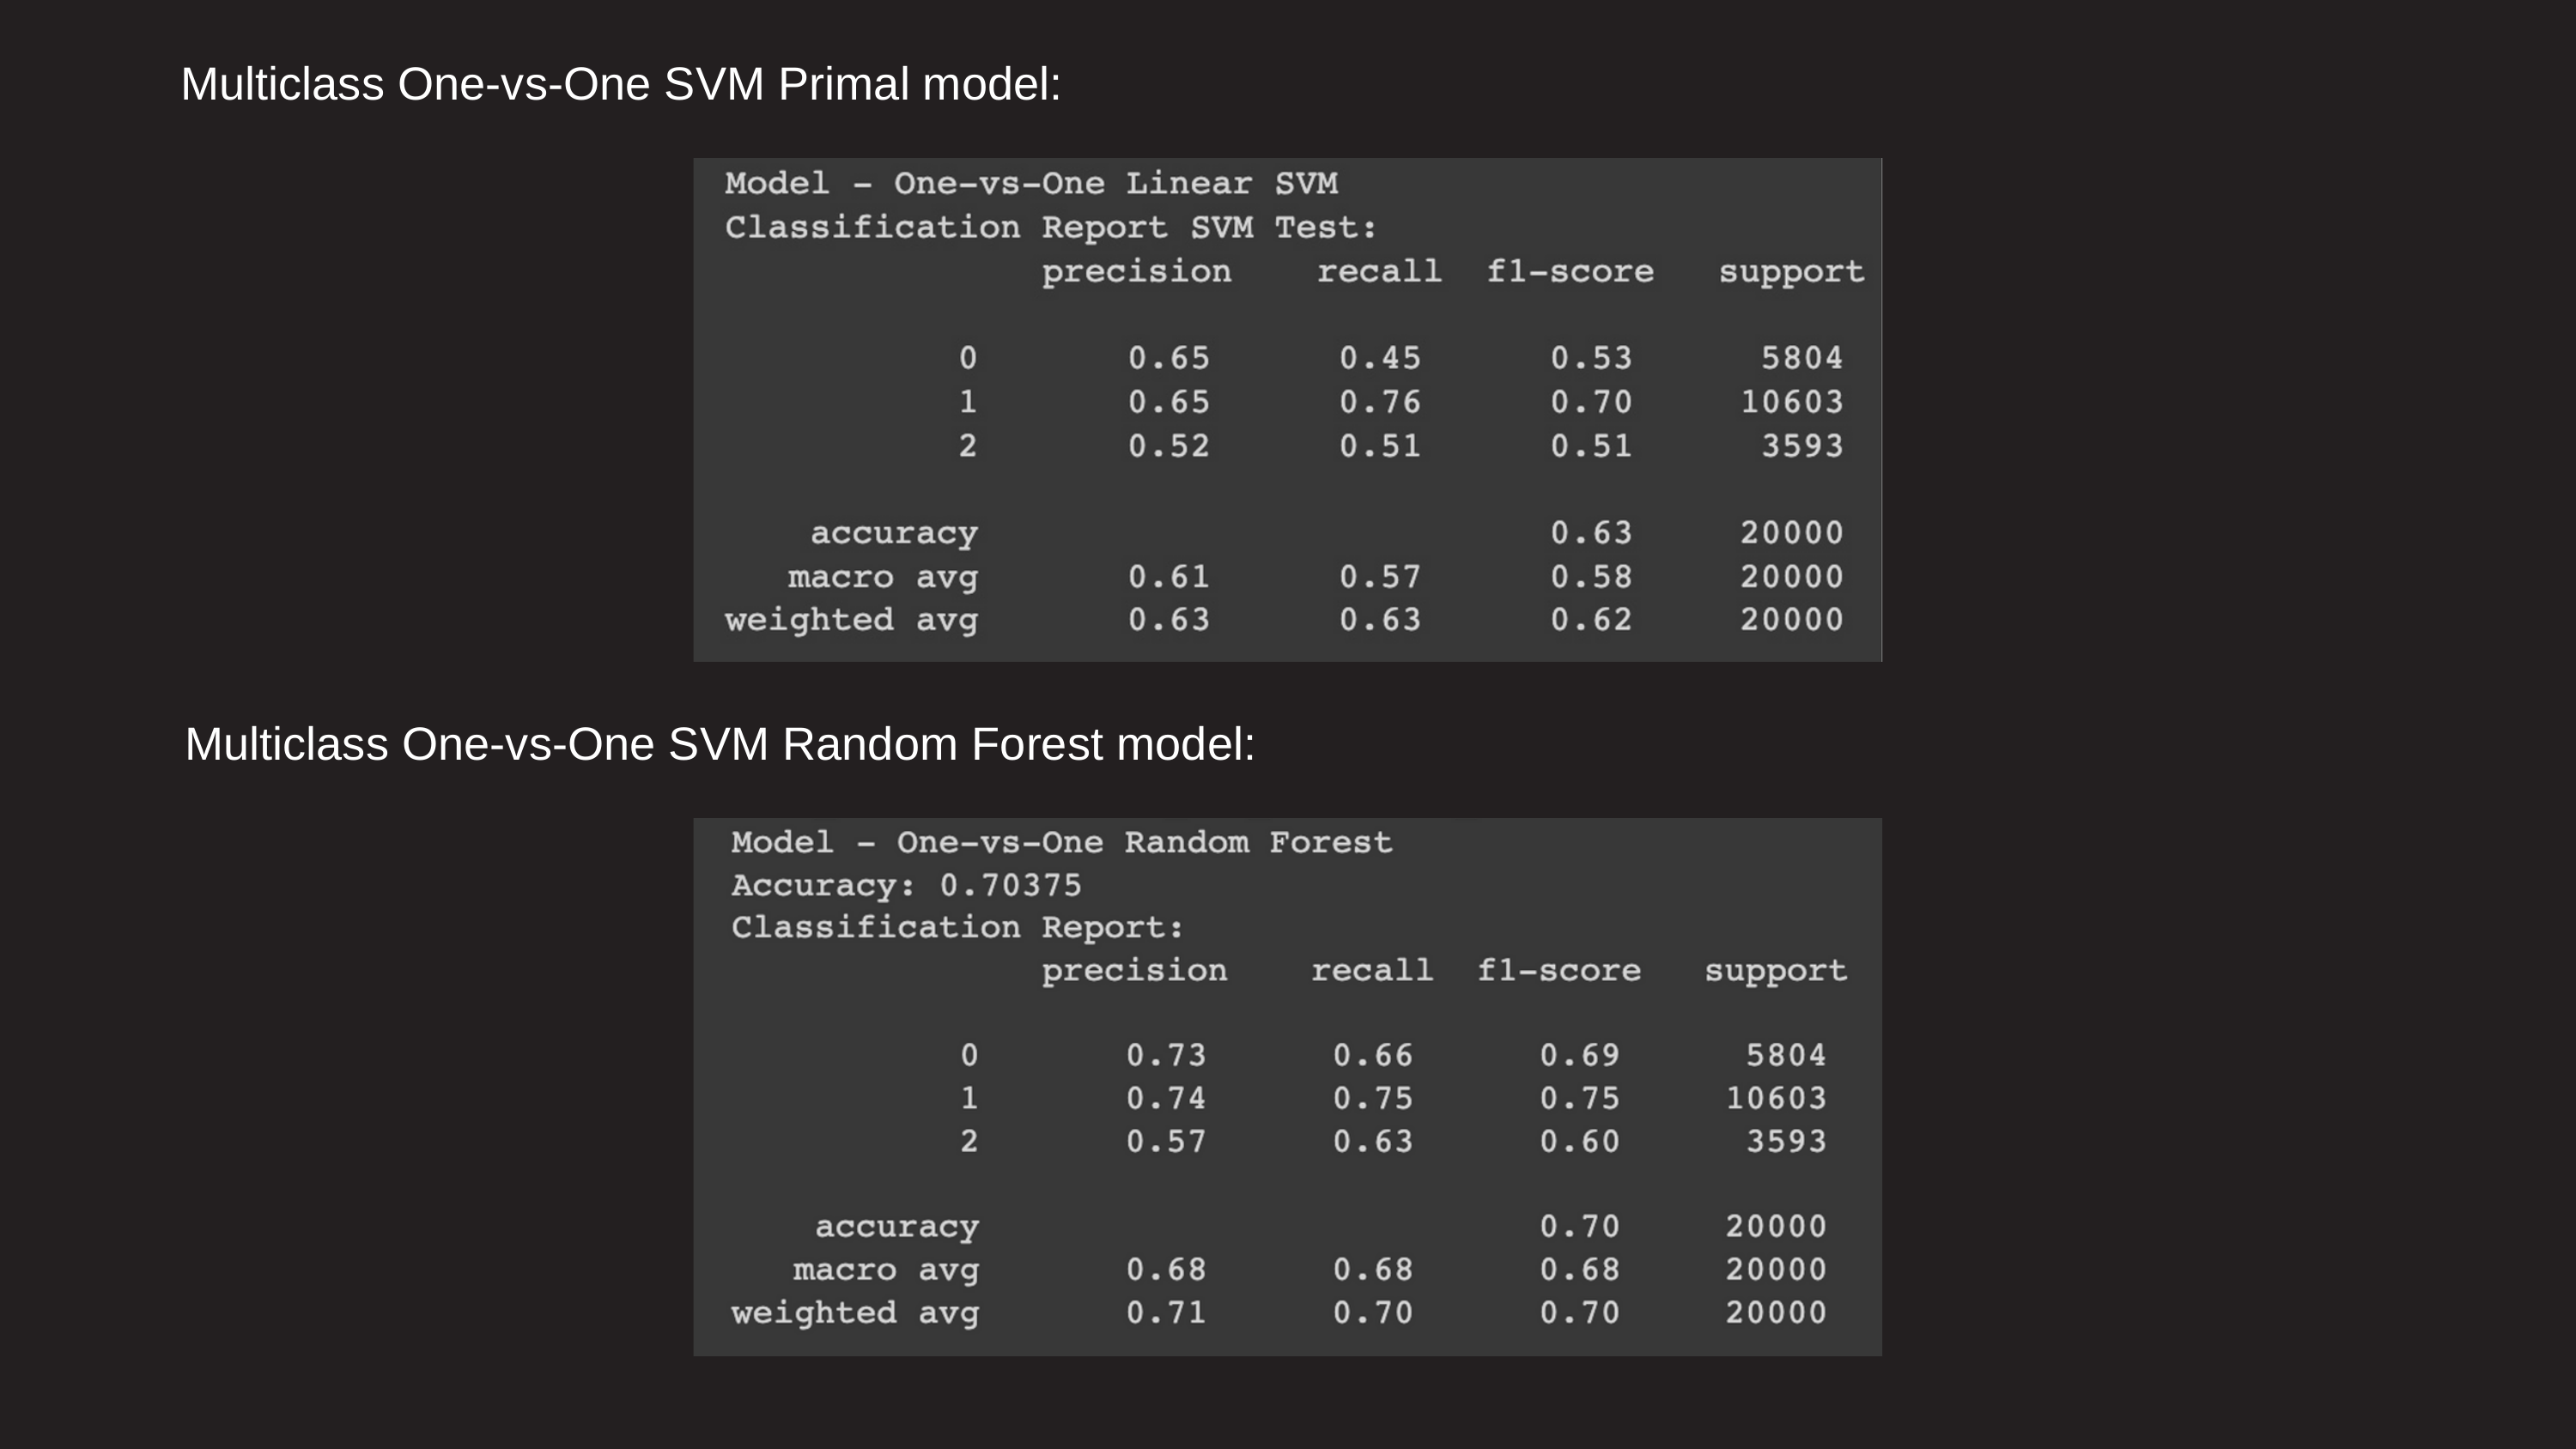

Multiclass One-vs-One SVM Primal model:

Multiclass One-vs-One SVM Random Forest model: